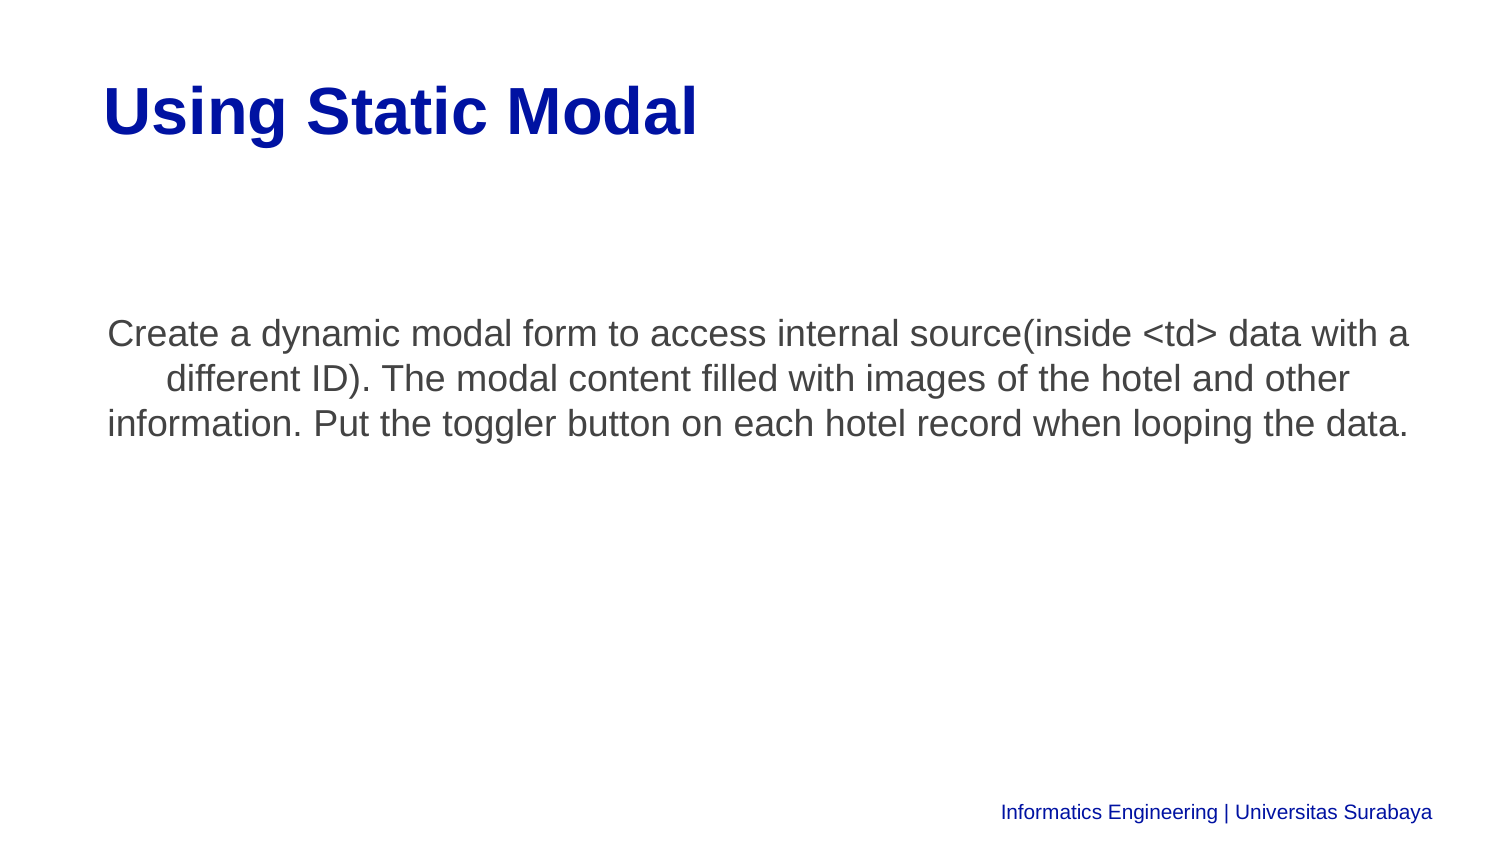

Using Static Modal
Create a dynamic modal form to access internal source(inside <td> data with a different ID). The modal content filled with images of the hotel and other information. Put the toggler button on each hotel record when looping the data.

Informatics Engineering | Universitas Surabaya